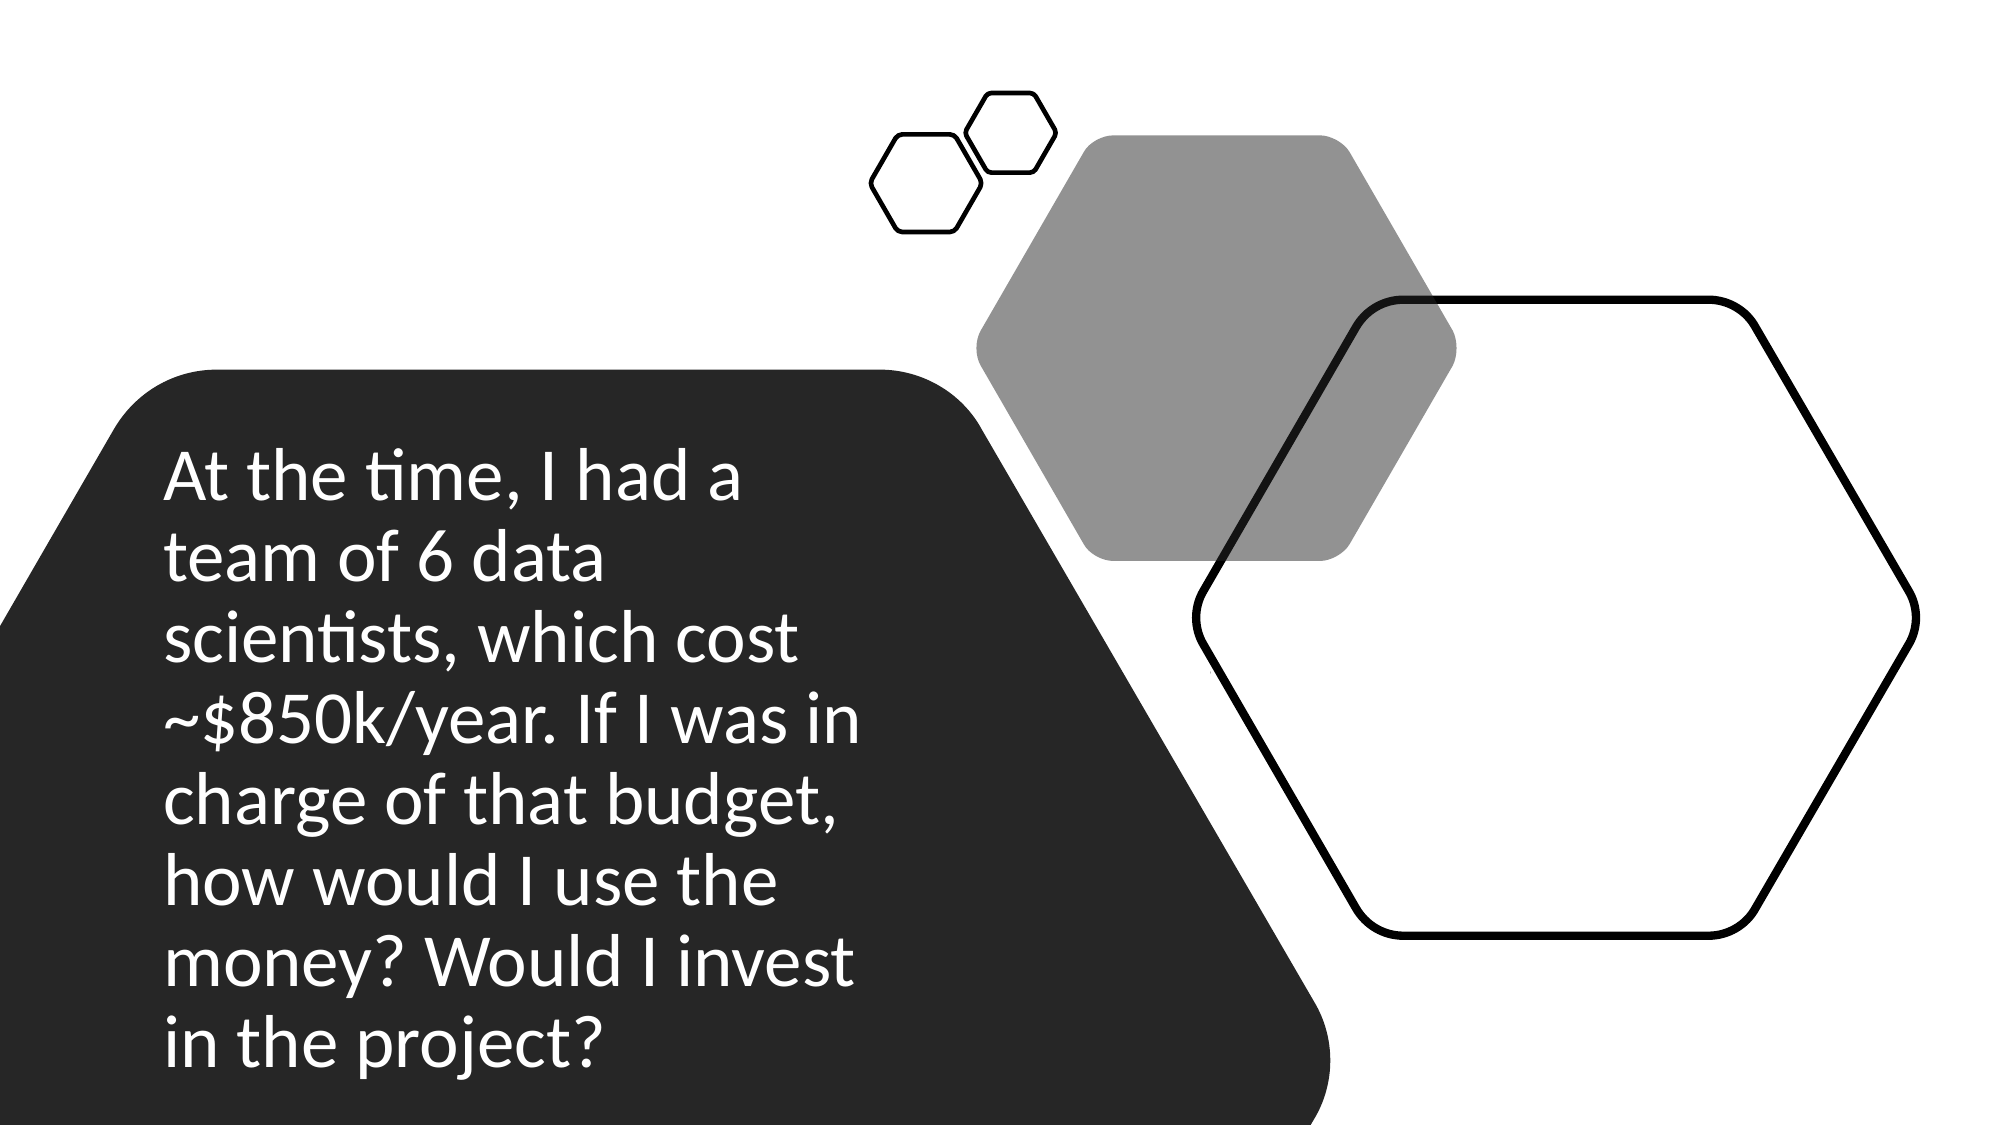

At the time, I had a team of 6 data scientists, which cost ~$850k/year. If I was in charge of that budget, how would I use the money? Would I invest in the project?